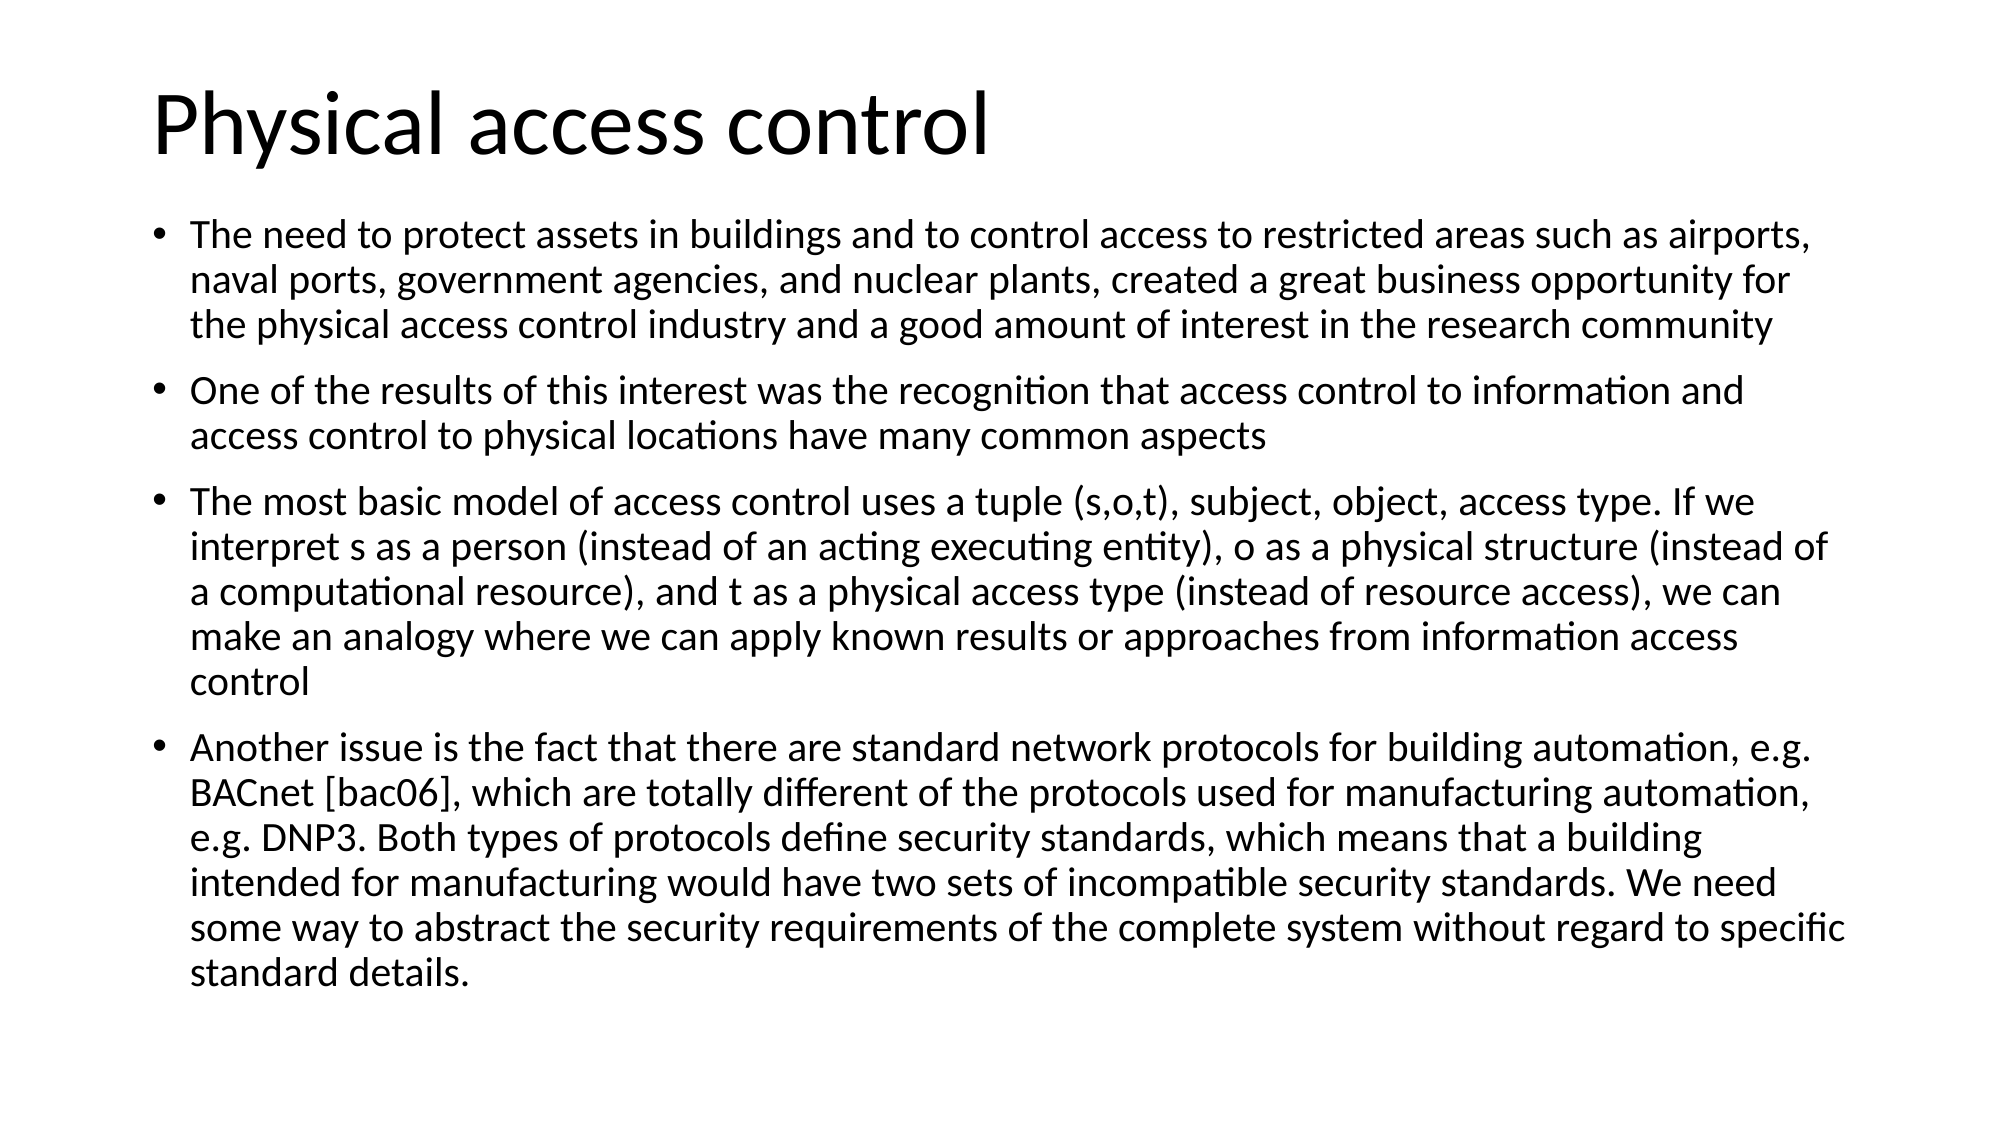

Physical access control
The need to protect assets in buildings and to control access to restricted areas such as airports, naval ports, government agencies, and nuclear plants, created a great business opportunity for the physical access control industry and a good amount of interest in the research community
One of the results of this interest was the recognition that access control to information and access control to physical locations have many common aspects
The most basic model of access control uses a tuple (s,o,t), subject, object, access type. If we interpret s as a person (instead of an acting executing entity), o as a physical structure (instead of a computational resource), and t as a physical access type (instead of resource access), we can make an analogy where we can apply known results or approaches from information access control
Another issue is the fact that there are standard network protocols for building automation, e.g. BACnet [bac06], which are totally different of the protocols used for manufacturing automation, e.g. DNP3. Both types of protocols define security standards, which means that a building intended for manufacturing would have two sets of incompatible security standards. We need some way to abstract the security requirements of the complete system without regard to specific standard details.